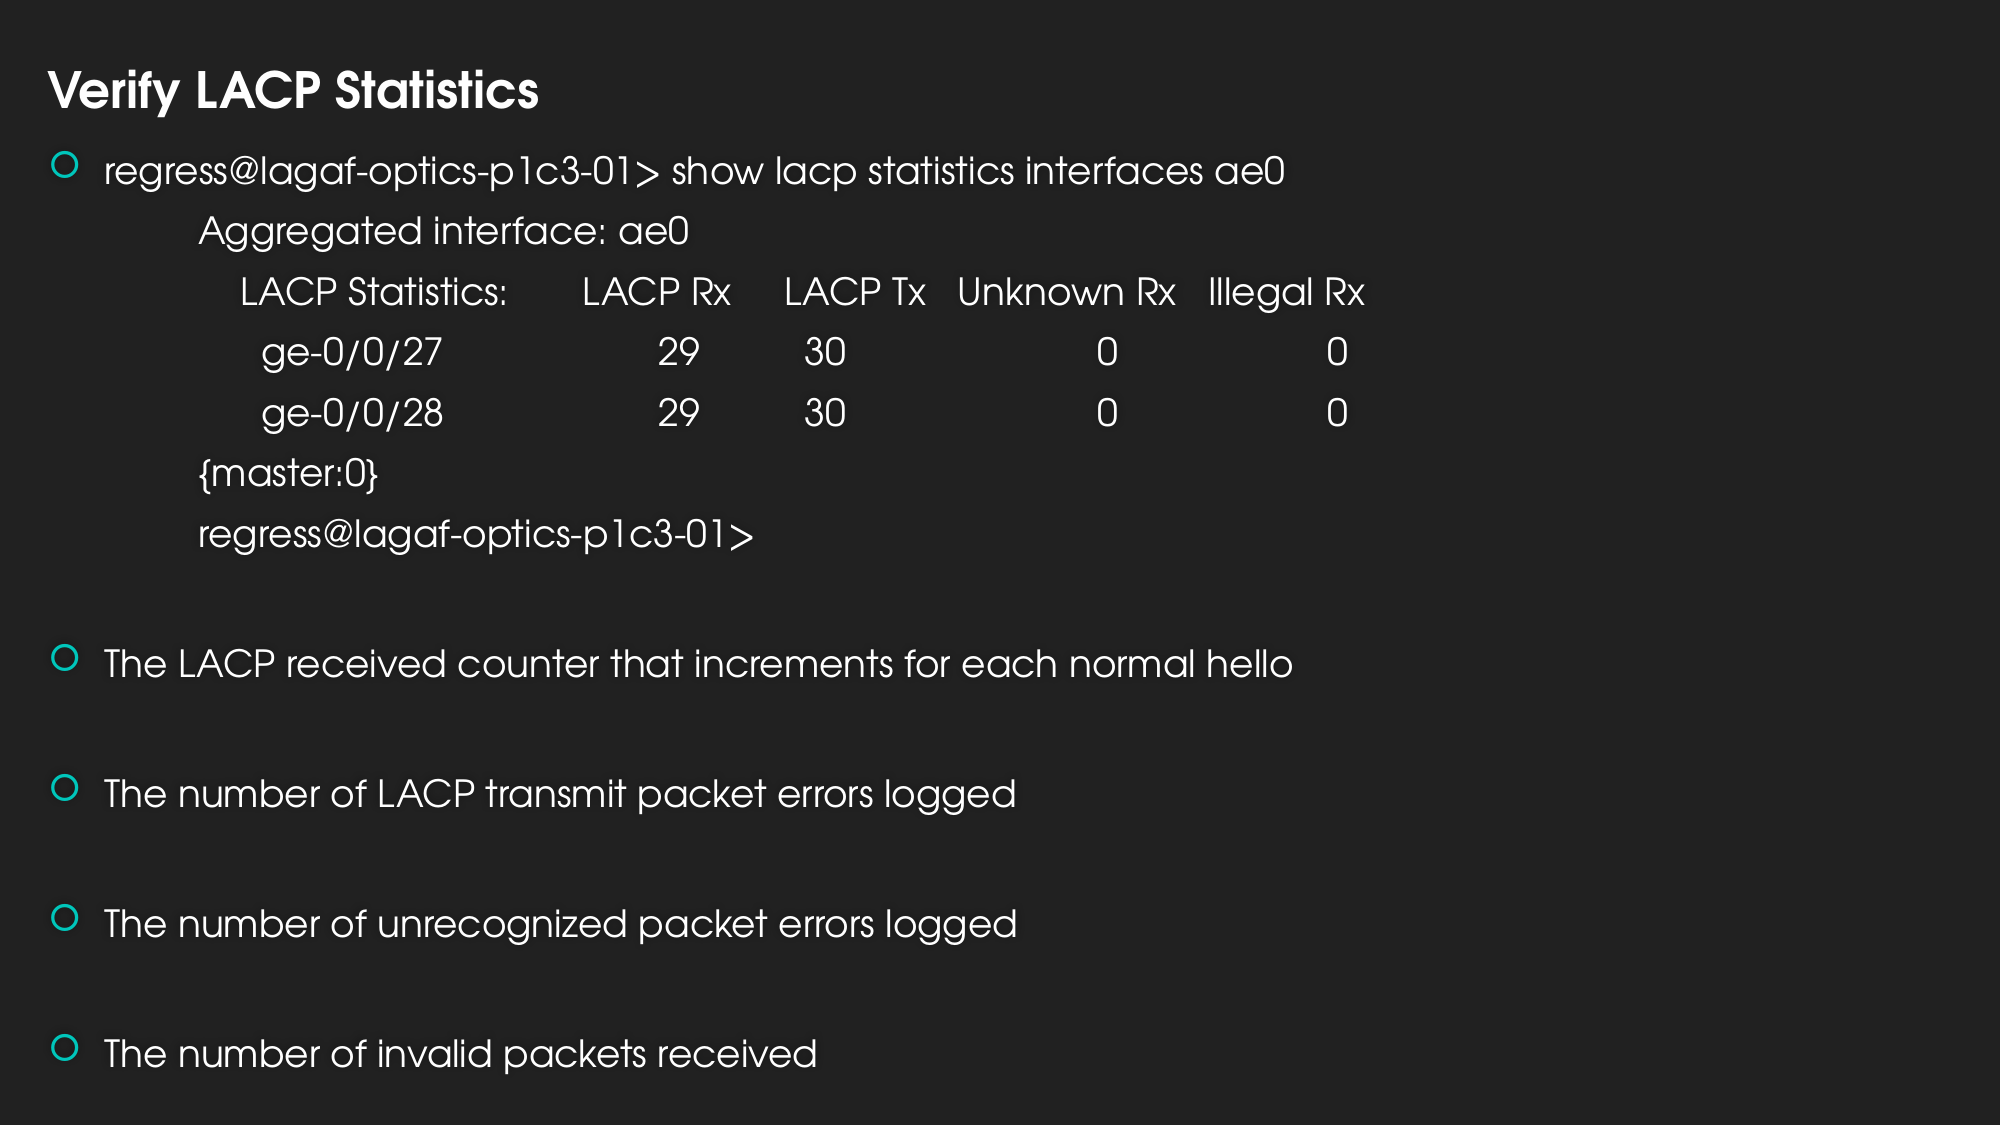

Verify LACP Statistics
regress@lagaf-optics-p1c3-01> show lacp statistics interfaces ae0
 	Aggregated interface: ae0
	    LACP Statistics:       LACP Rx     LACP Tx   Unknown Rx   Illegal Rx
	      ge-0/0/27                	 29          30                        0                    0
	      ge-0/0/28                 	 29          30                        0                    0
	{master:0}
	regress@lagaf-optics-p1c3-01>

The LACP received counter that increments for each normal hello

The number of LACP transmit packet errors logged

The number of unrecognized packet errors logged

The number of invalid packets received